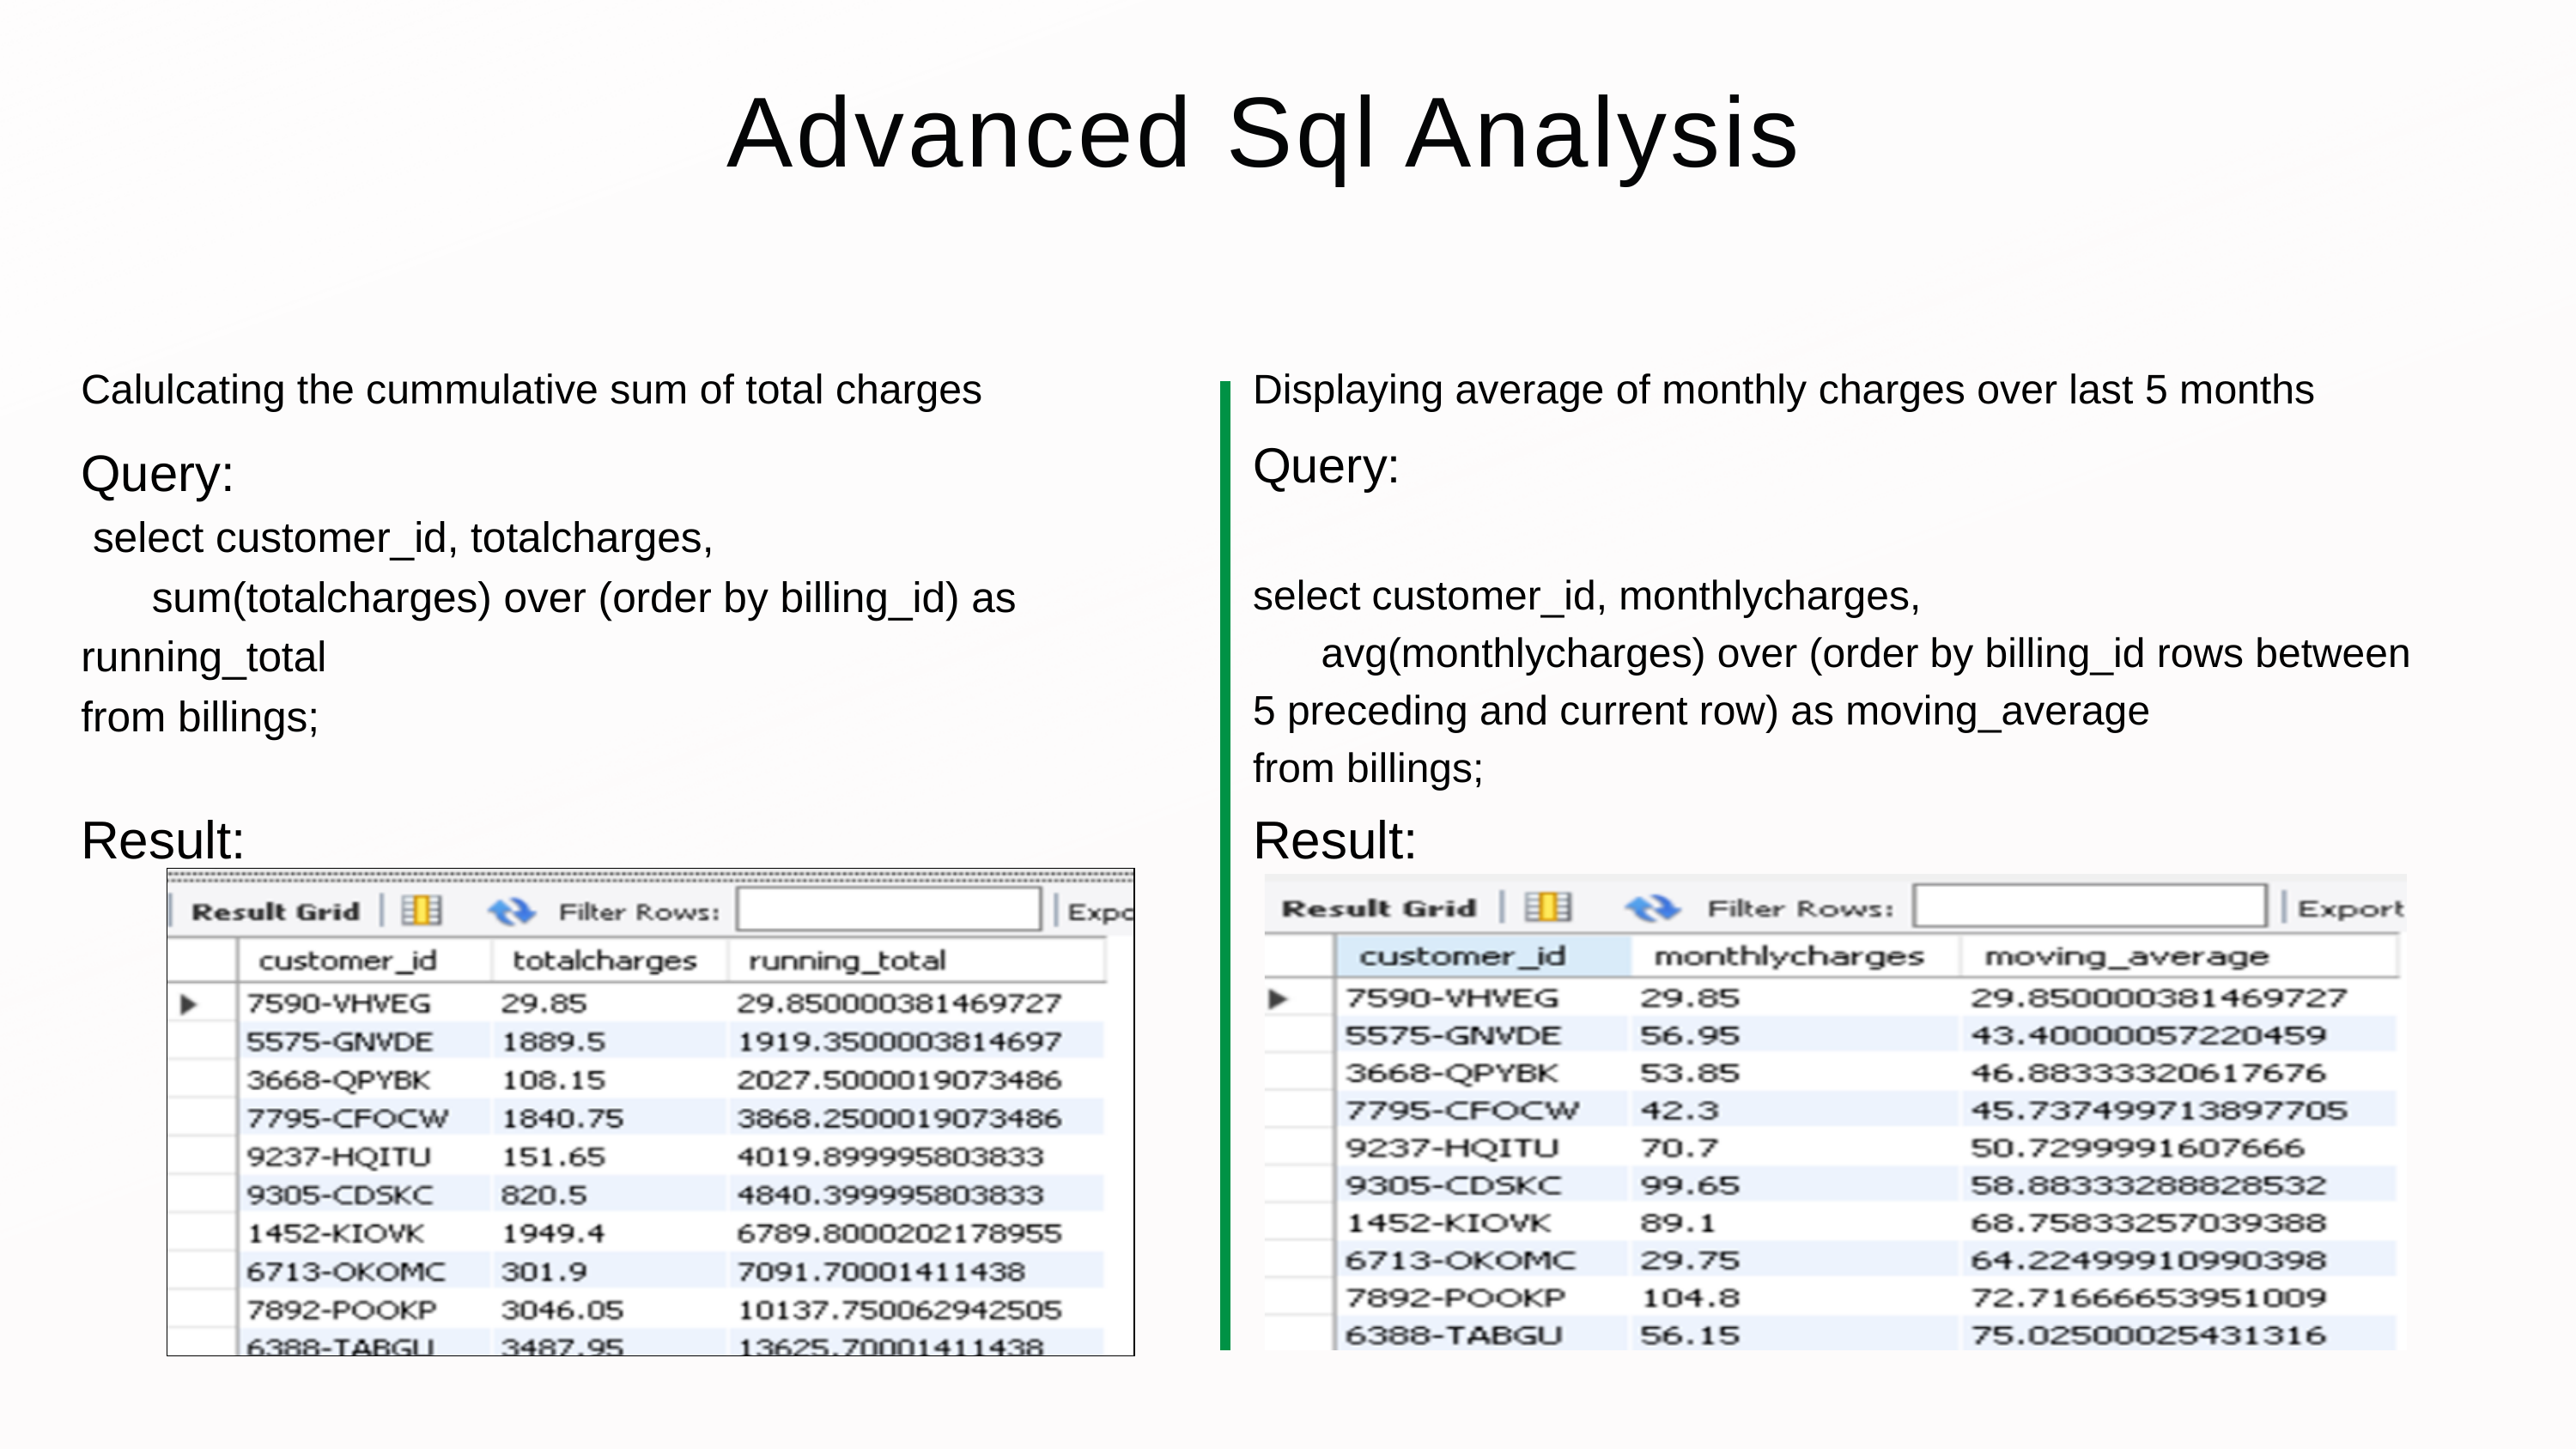

Advanced Sql Analysis
Calulcating the cummulative sum of total charges
Displaying average of monthly charges over last 5 months

Query:

select customer_id, monthlycharges,
      avg(monthlycharges) over (order by billing_id rows between 5 preceding and current row) as moving_average
from billings;

Query:
 select customer_id, totalcharges,
      sum(totalcharges) over (order by billing_id) as running_total
from billings;

Result:
Result: